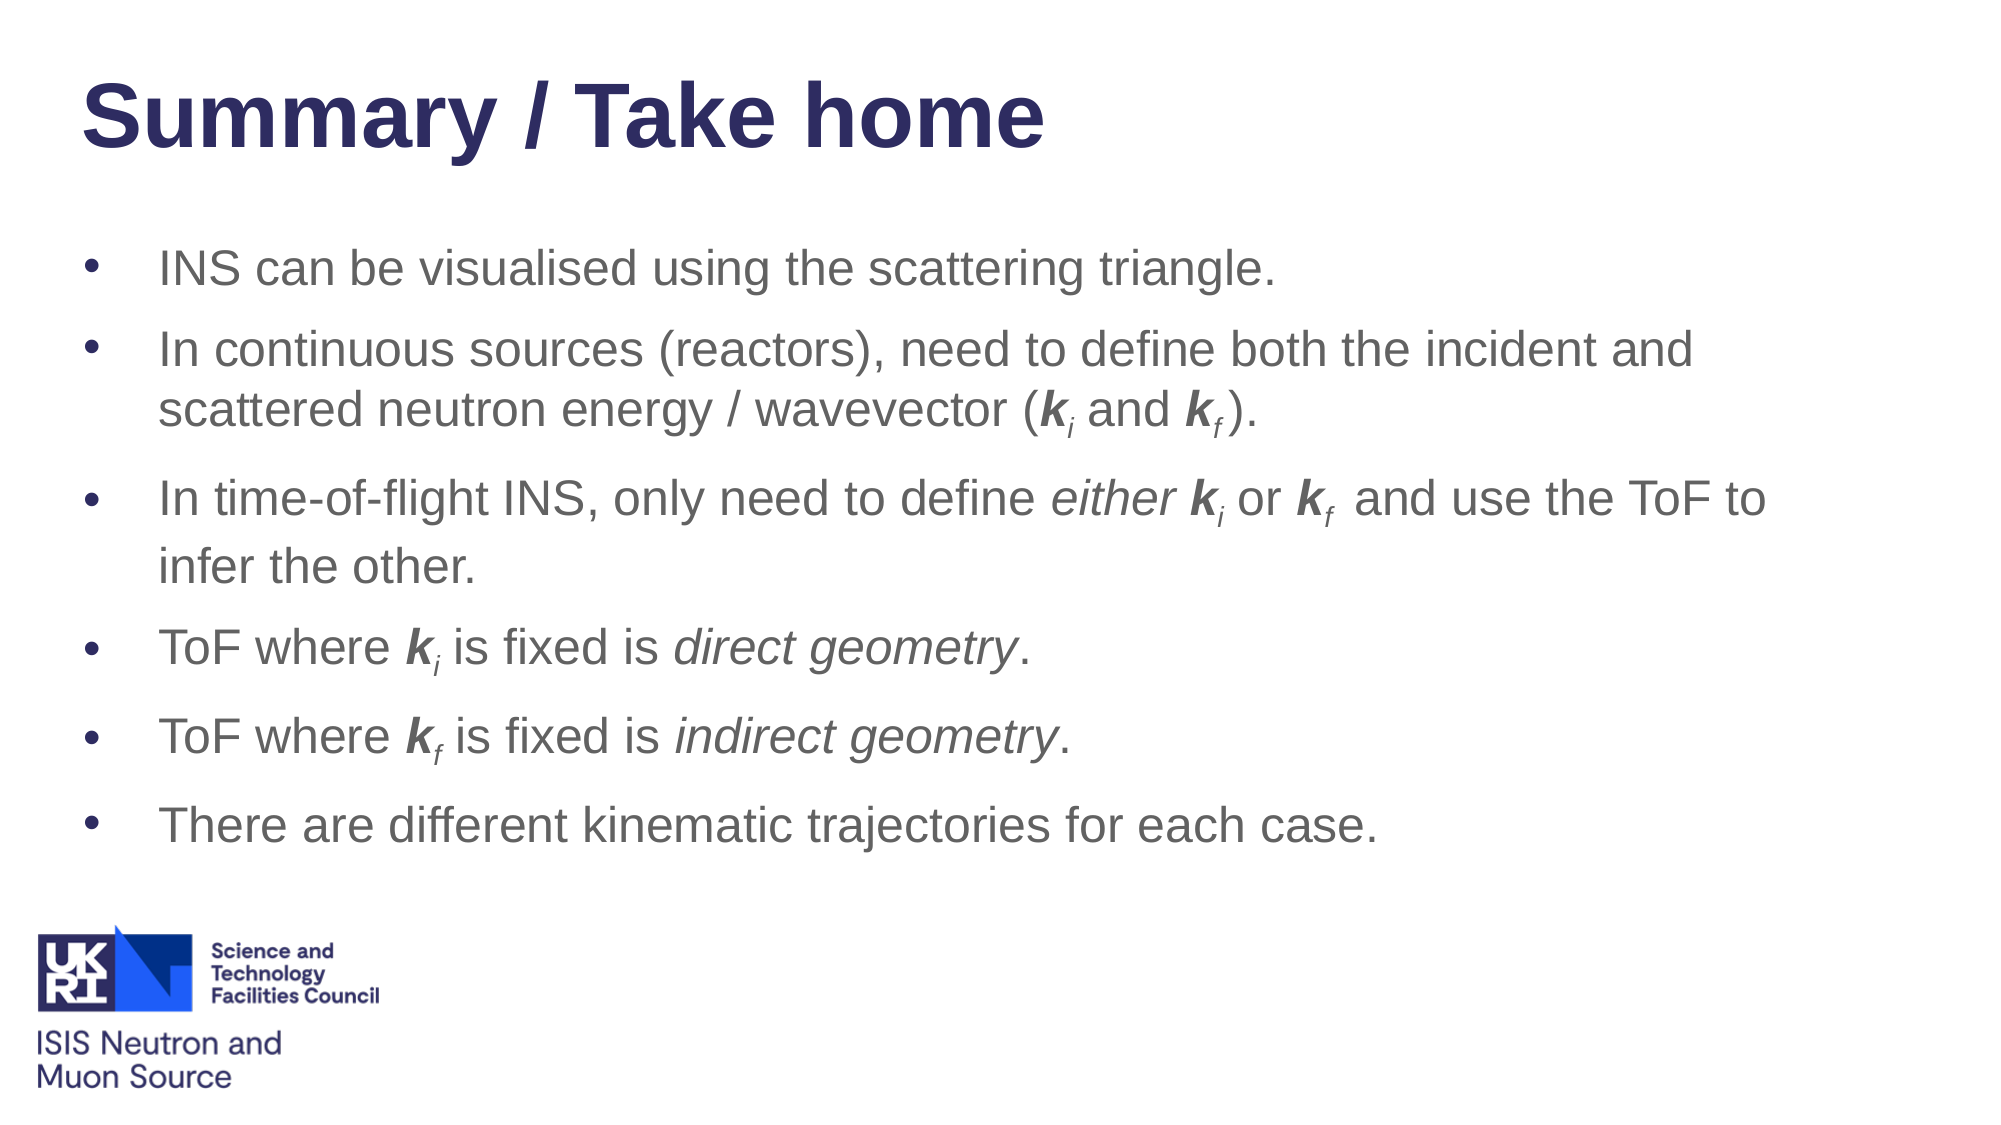

# Summary / Take home
INS can be visualised using the scattering triangle.
In continuous sources (reactors), need to define both the incident and scattered neutron energy / wavevector (ki and kf ).
In time-of-flight INS, only need to define either ki or kf  and use the ToF to infer the other.
ToF where ki is fixed is direct geometry.
ToF where kf is fixed is indirect geometry.
There are different kinematic trajectories for each case.